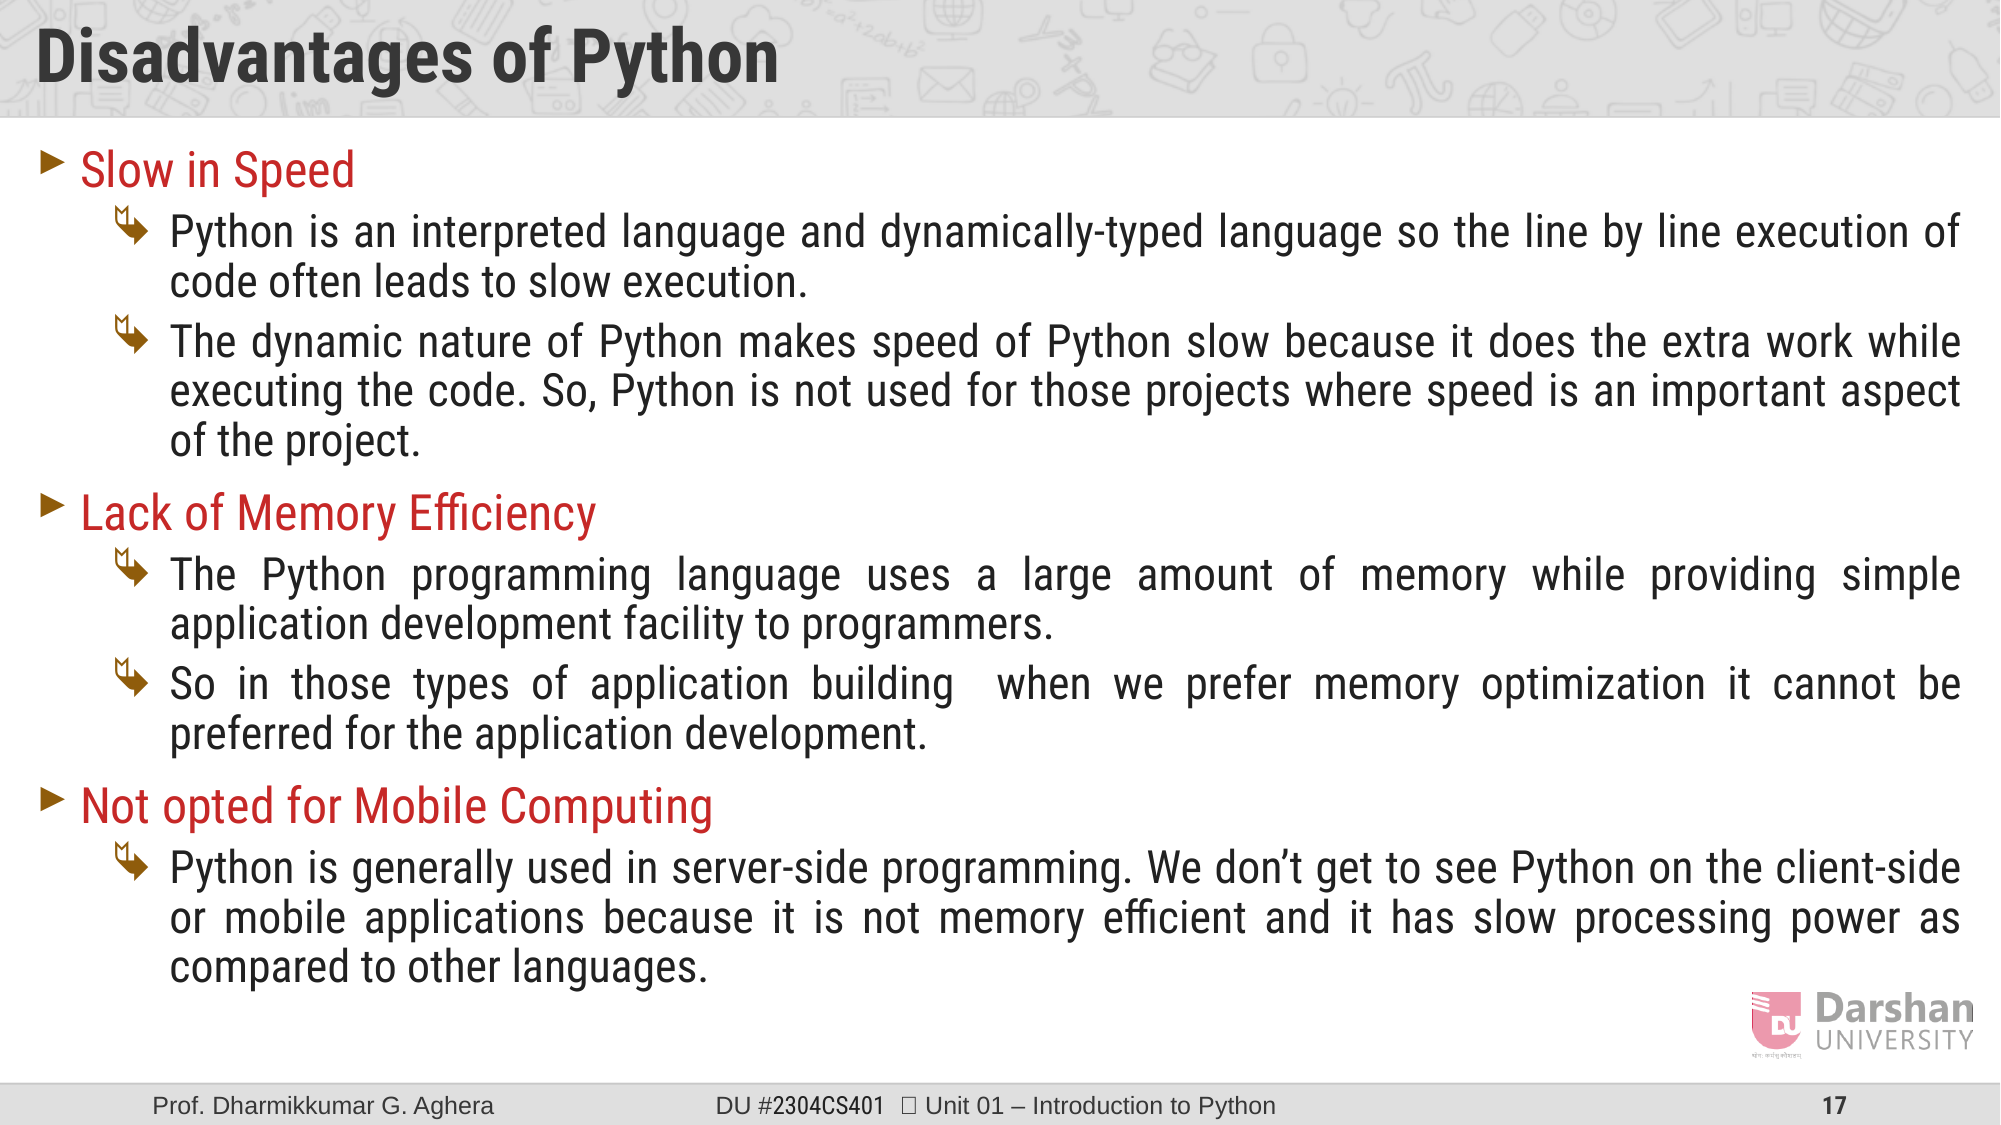

# Disadvantages of Python
Slow in Speed
Python is an interpreted language and dynamically-typed language so the line by line execution of code often leads to slow execution.
The dynamic nature of Python makes speed of Python slow because it does the extra work while executing the code. So, Python is not used for those projects where speed is an important aspect of the project.
Lack of Memory Efficiency
The Python programming language uses a large amount of memory while providing simple application development facility to programmers.
So in those types of application building  when we prefer memory optimization it cannot be preferred for the application development.
Not opted for Mobile Computing
Python is generally used in server-side programming. We don’t get to see Python on the client-side or mobile applications because it is not memory efficient and it has slow processing power as compared to other languages.